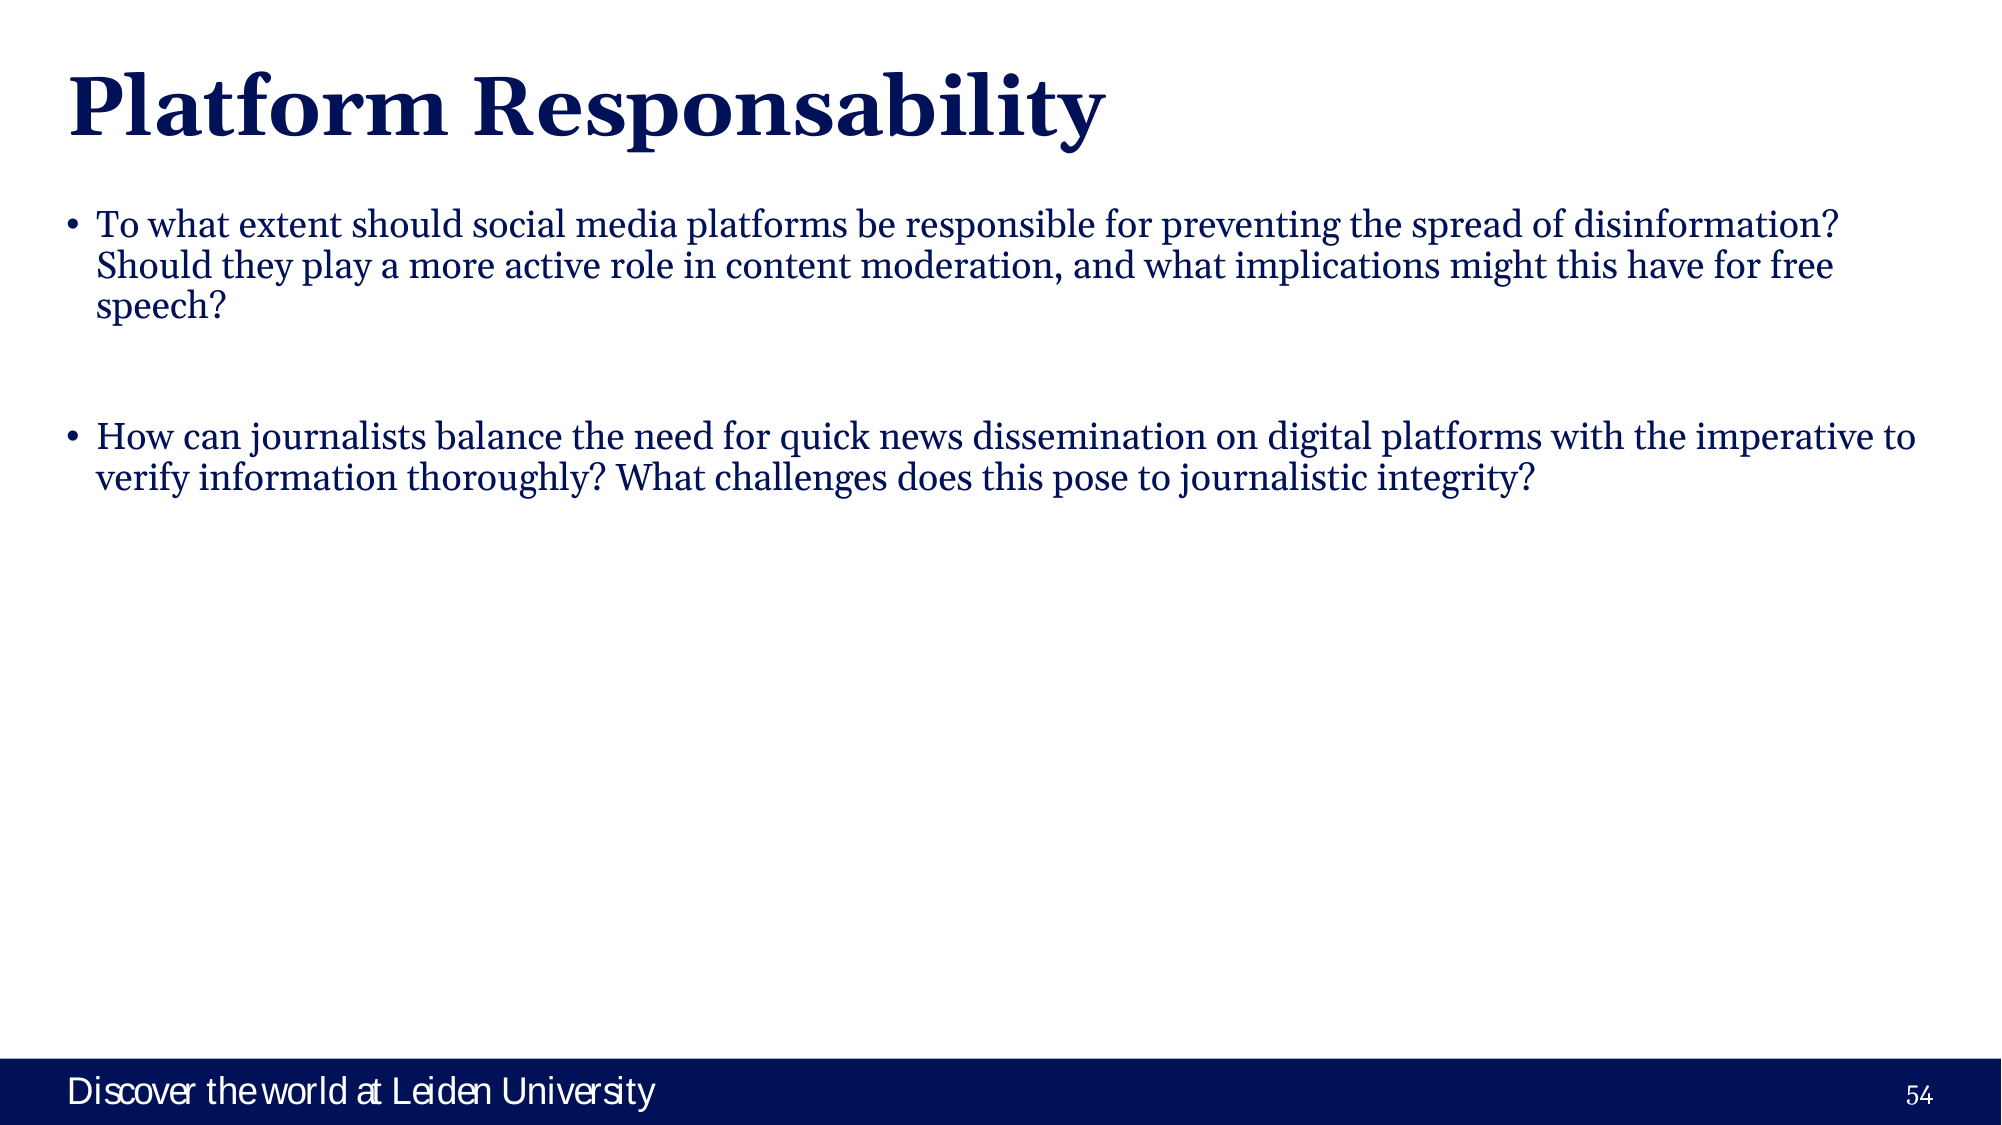

# Platform Responsability
To what extent should social media platforms be responsible for preventing the spread of disinformation? Should they play a more active role in content moderation, and what implications might this have for free speech?

How can journalists balance the need for quick news dissemination on digital platforms with the imperative to verify information thoroughly? What challenges does this pose to journalistic integrity?

54